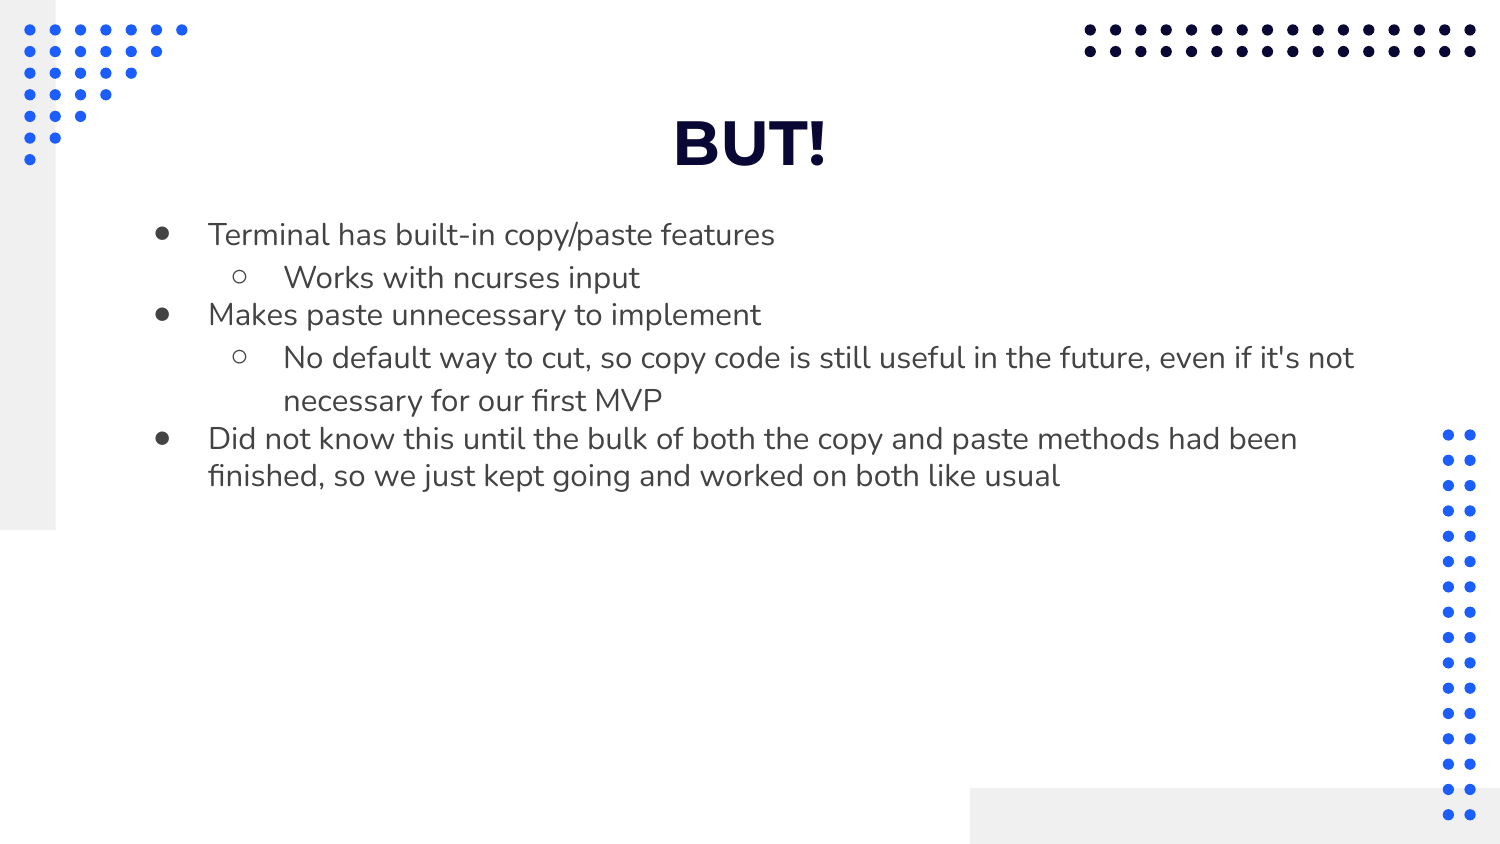

# BUT!
Terminal has built-in copy/paste features
Works with ncurses input
Makes paste unnecessary to implement
No default way to cut, so copy code is still useful in the future, even if it's not necessary for our first MVP
Did not know this until the bulk of both the copy and paste methods had been finished, so we just kept going and worked on both like usual